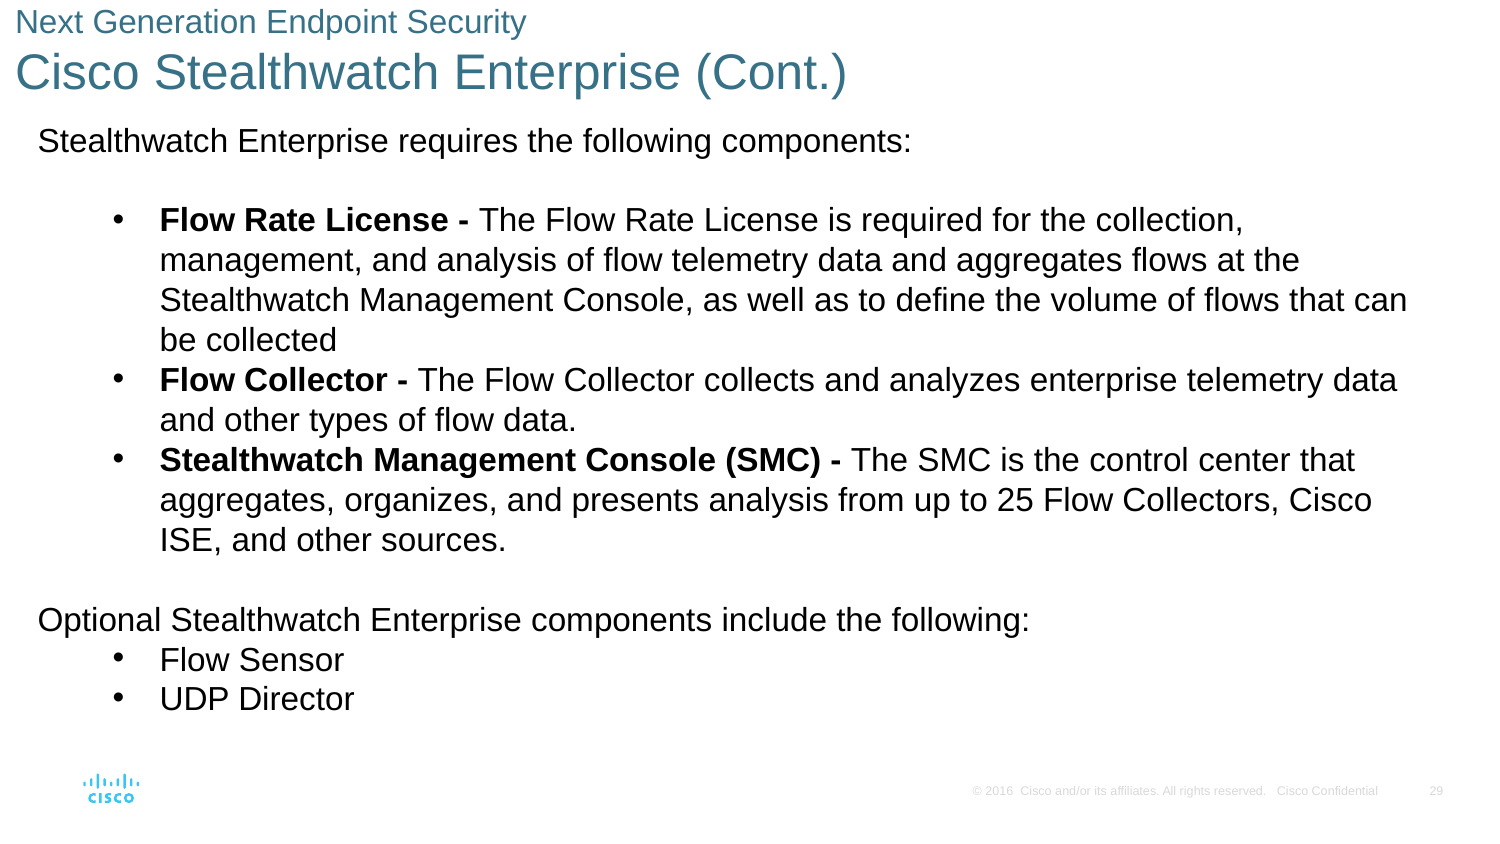

# Next Generation Endpoint Security Cisco Stealthwatch Enterprise (Cont.)
Stealthwatch Enterprise requires the following components:

Flow Rate License - The Flow Rate License is required for the collection, management, and analysis of flow telemetry data and aggregates flows at the Stealthwatch Management Console, as well as to define the volume of flows that can be collected
Flow Collector - The Flow Collector collects and analyzes enterprise telemetry data and other types of flow data.
Stealthwatch Management Console (SMC) - The SMC is the control center that aggregates, organizes, and presents analysis from up to 25 Flow Collectors, Cisco ISE, and other sources.

Optional Stealthwatch Enterprise components include the following:
Flow Sensor
UDP Director